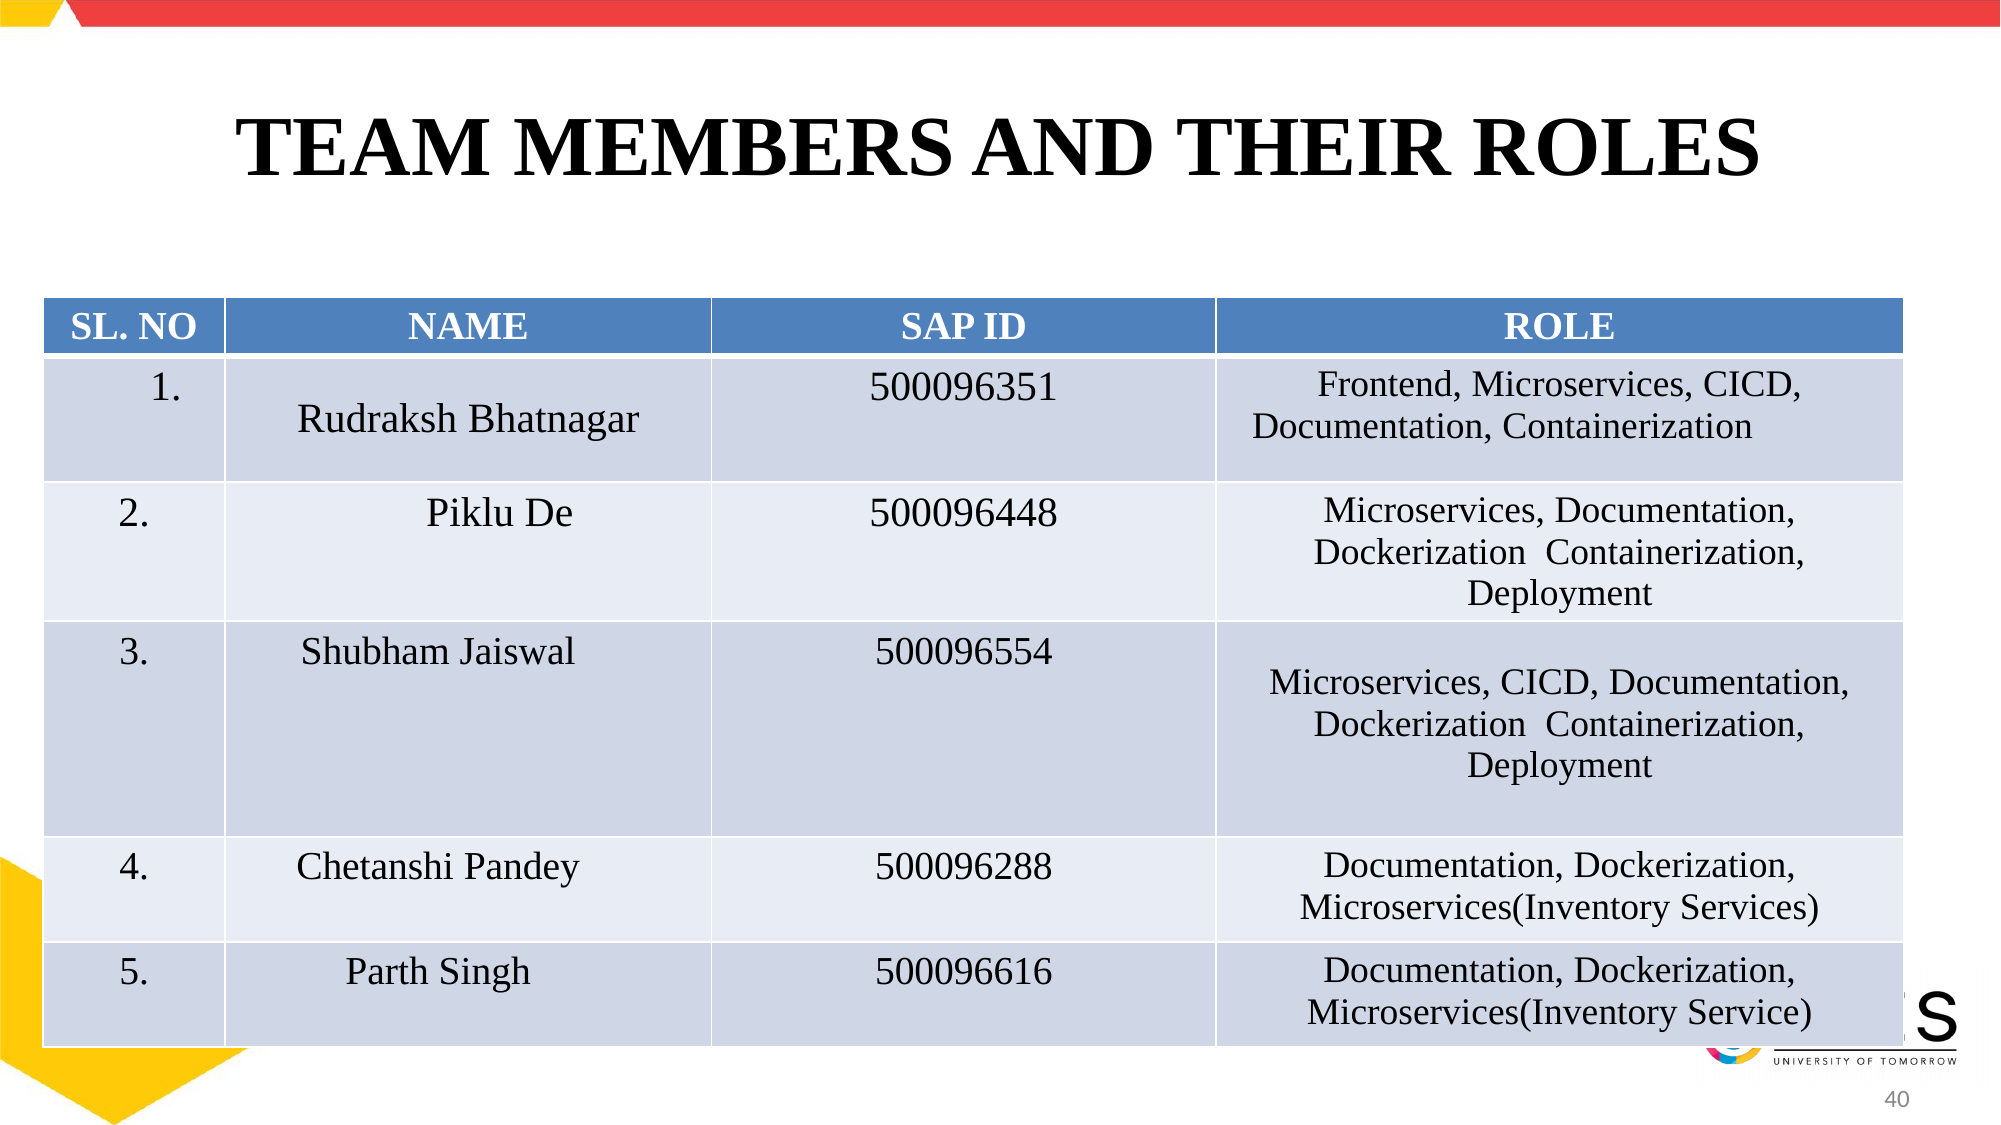

# TEAM MEMBERS AND THEIR ROLES
| SL. NO | NAME | SAP ID | ROLE |
| --- | --- | --- | --- |
| 1. | Rudraksh Bhatnagar | 500096351 | Frontend, Microservices, CICD, Documentation, Containerization |
| 2. | Piklu De | 500096448 | Microservices, Documentation, Dockerization Containerization, Deployment |
| 3. | Shubham Jaiswal | 500096554 | Microservices, CICD, Documentation, Dockerization Containerization, Deployment |
| 4. | Chetanshi Pandey | 500096288 | Documentation, Dockerization, Microservices(Inventory Services) |
| 5. | Parth Singh | 500096616 | Documentation, Dockerization, Microservices(Inventory Service) |